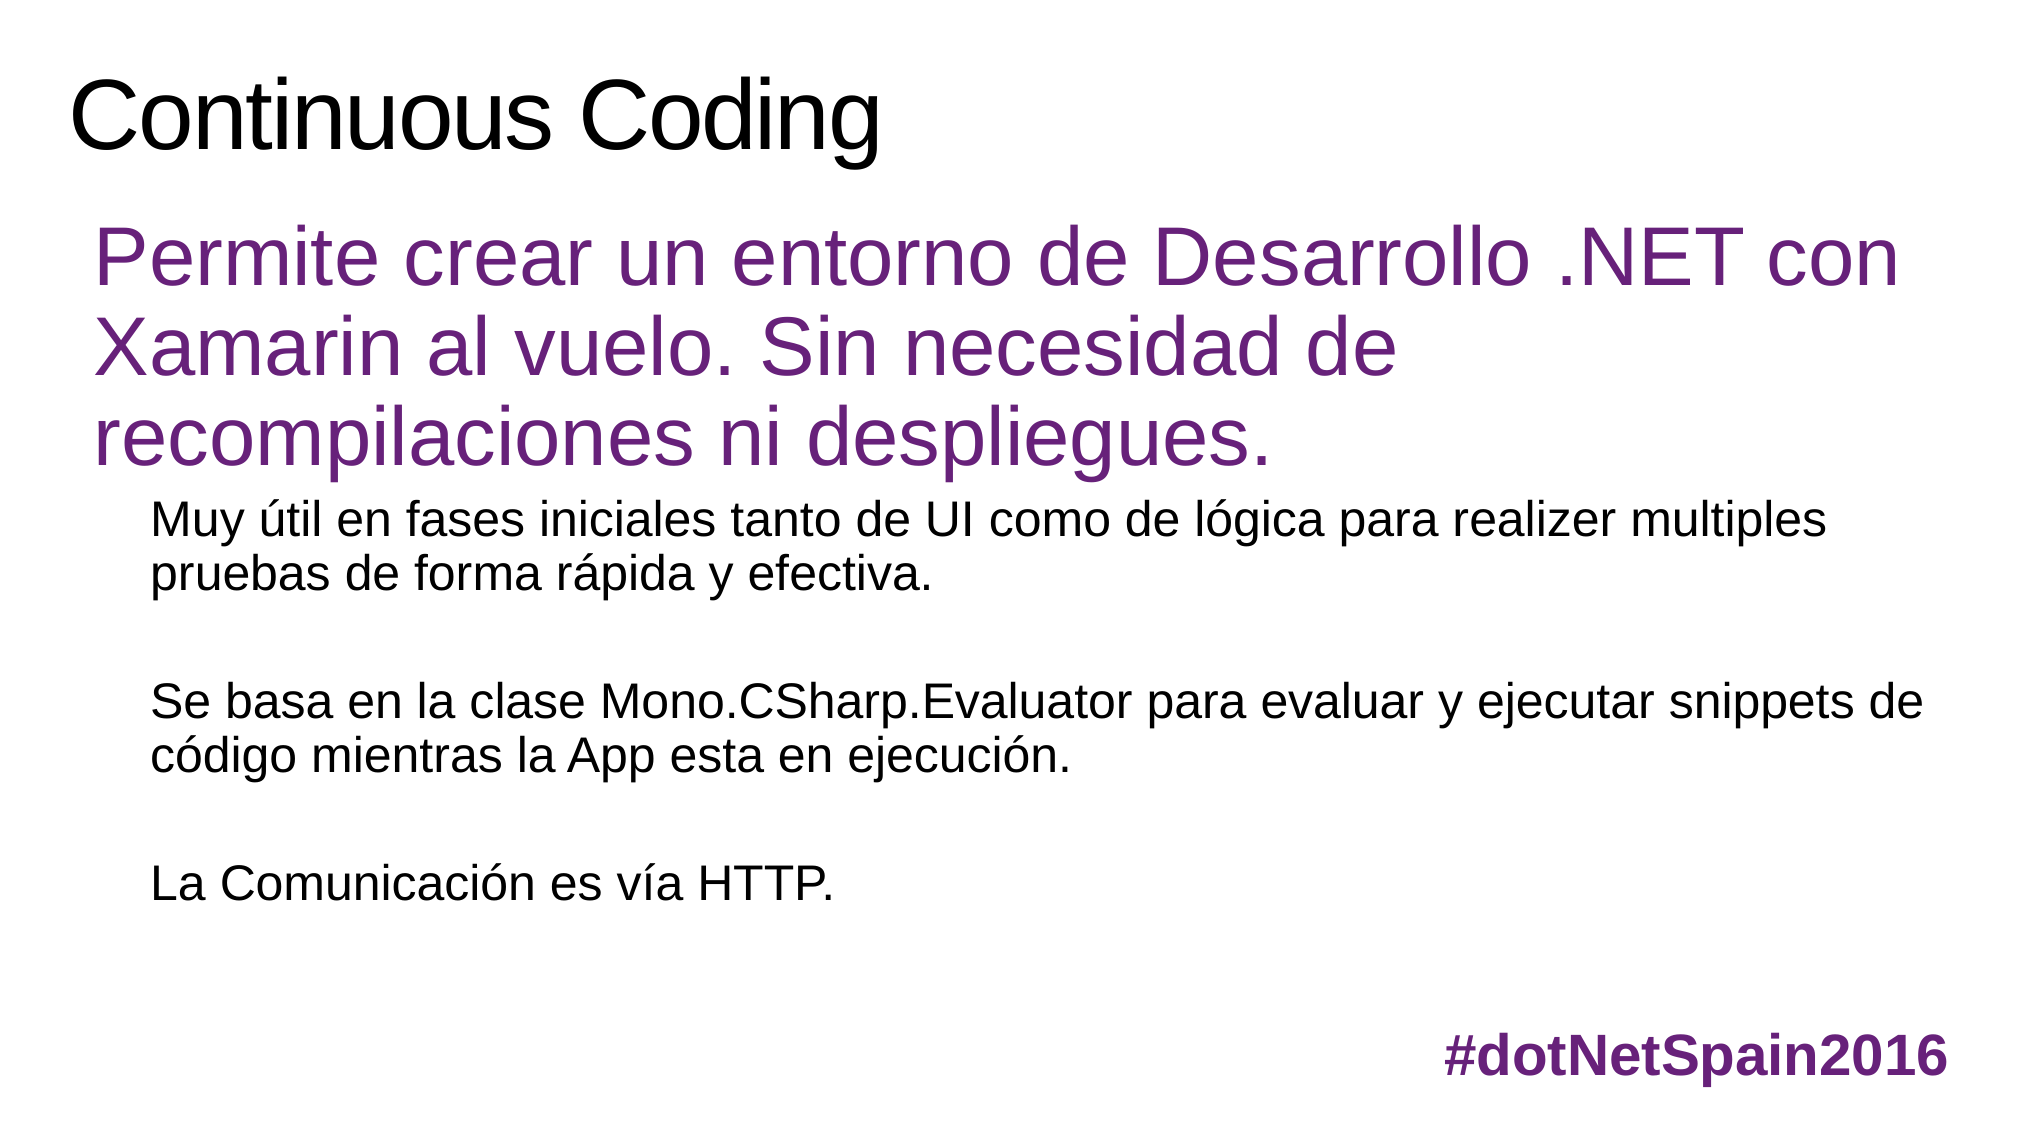

# Continuous Coding
Permite crear un entorno de Desarrollo .NET con Xamarin al vuelo. Sin necesidad de recompilaciones ni despliegues.
Muy útil en fases iniciales tanto de UI como de lógica para realizer multiples pruebas de forma rápida y efectiva.

Se basa en la clase Mono.CSharp.Evaluator para evaluar y ejecutar snippets de código mientras la App esta en ejecución.

La Comunicación es vía HTTP.